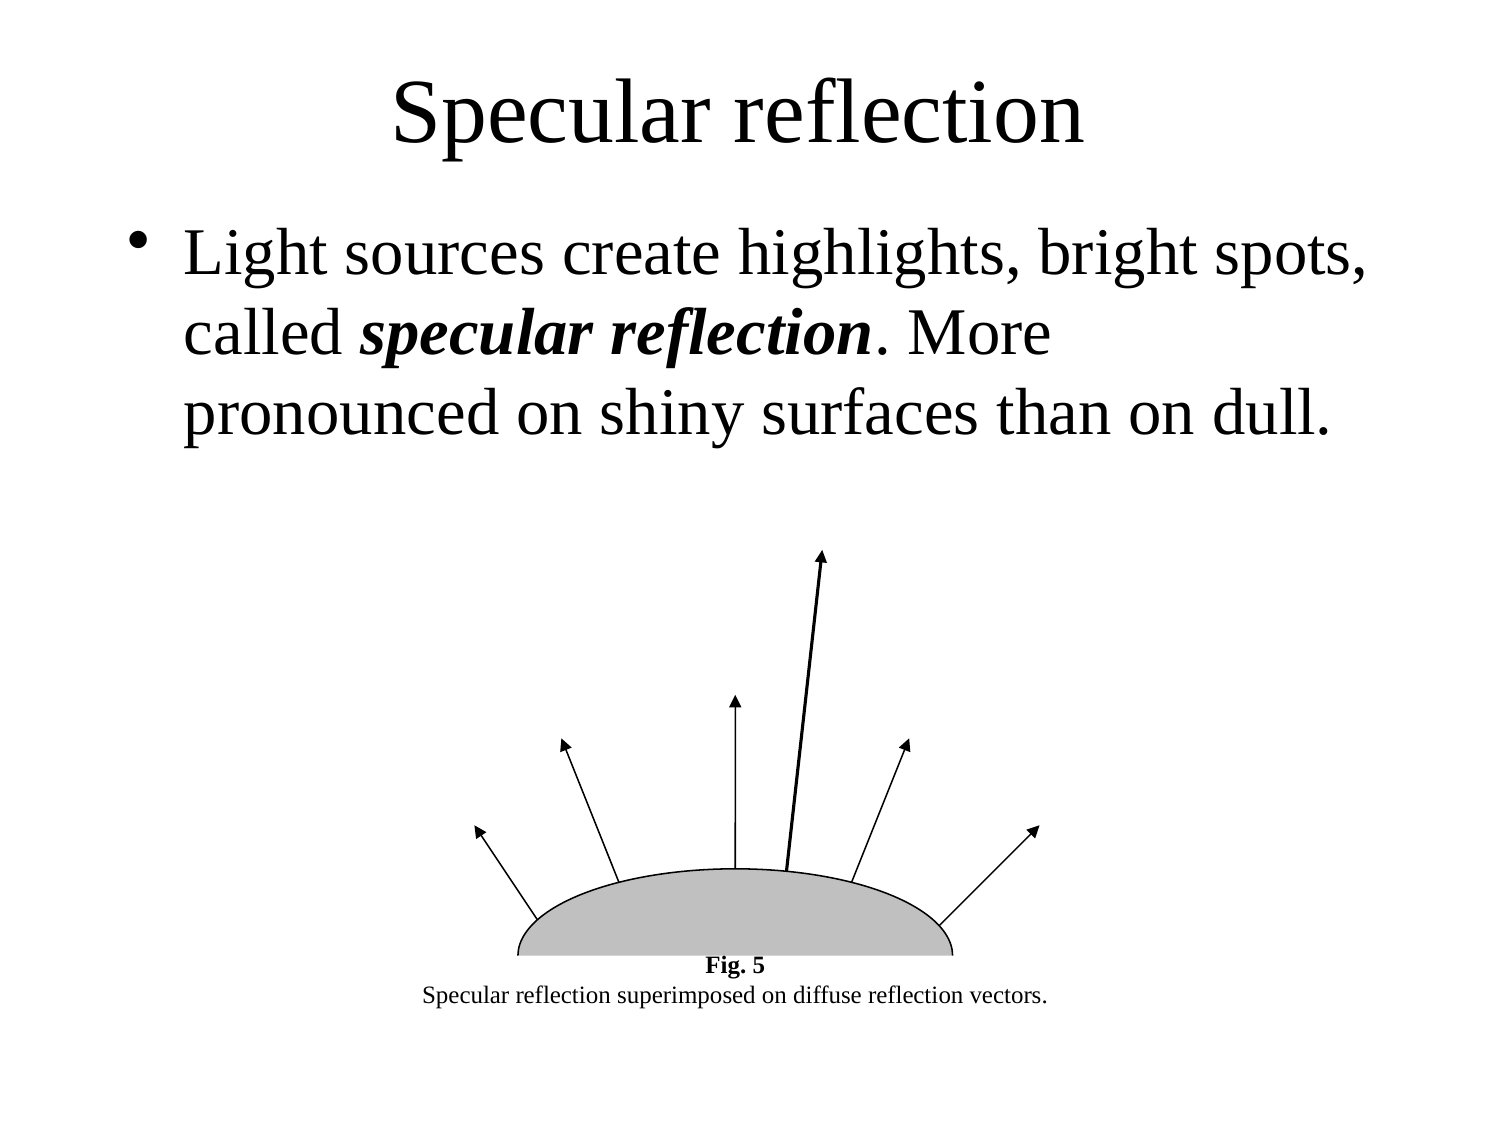

# Specular reflection
Light sources create highlights, bright spots, called specular reflection. More pronounced on shiny surfaces than on dull.

Fig. 5
Specular reflection superimposed on diffuse reflection vectors.